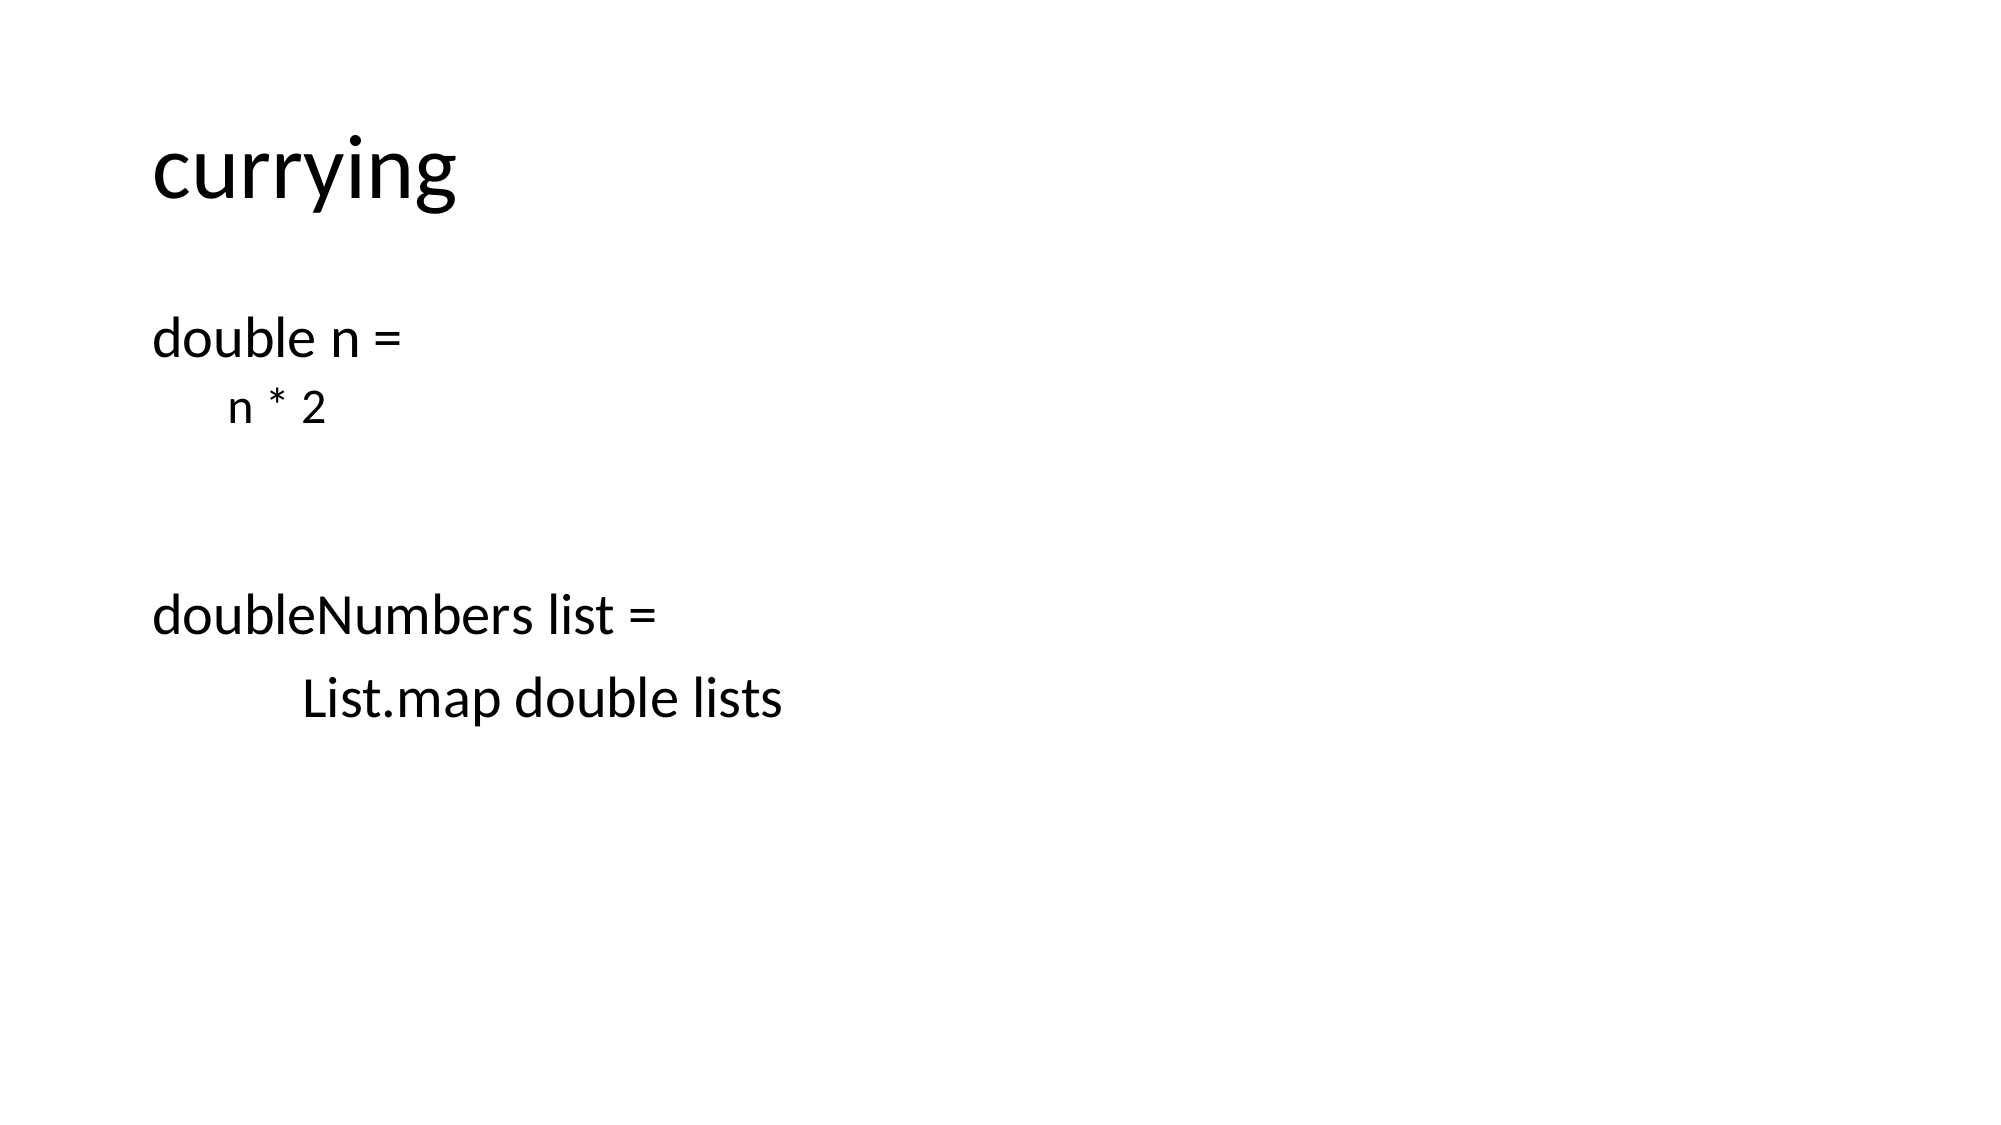

# currying
double n =
n * 2

doubleNumbers list =
	List.map double lists